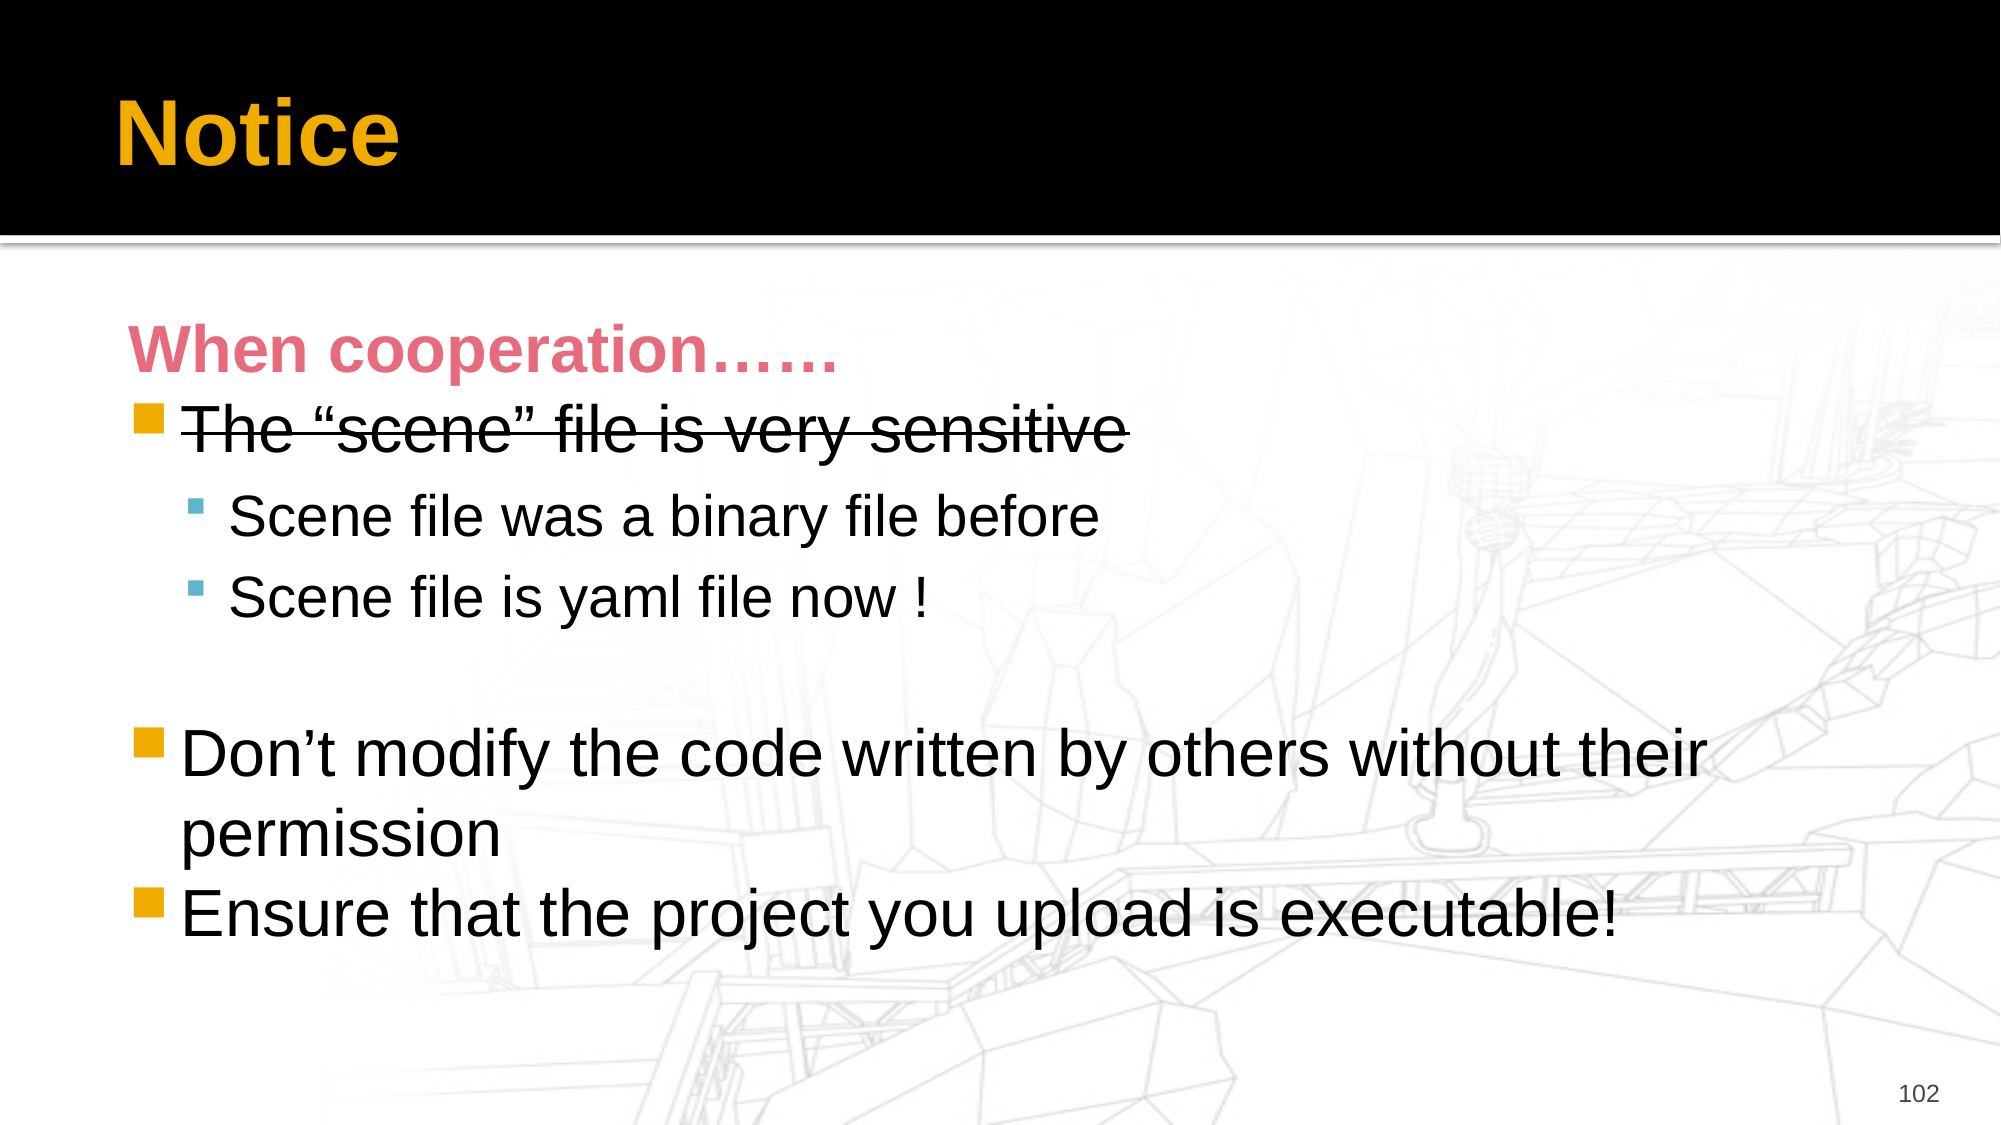

# Notice
When cooperation……
The “scene” file is very sensitive
Scene file was a binary file before
Scene file is yaml file now !

Don’t modify the code written by others without their permission
Ensure that the project you upload is executable!

102